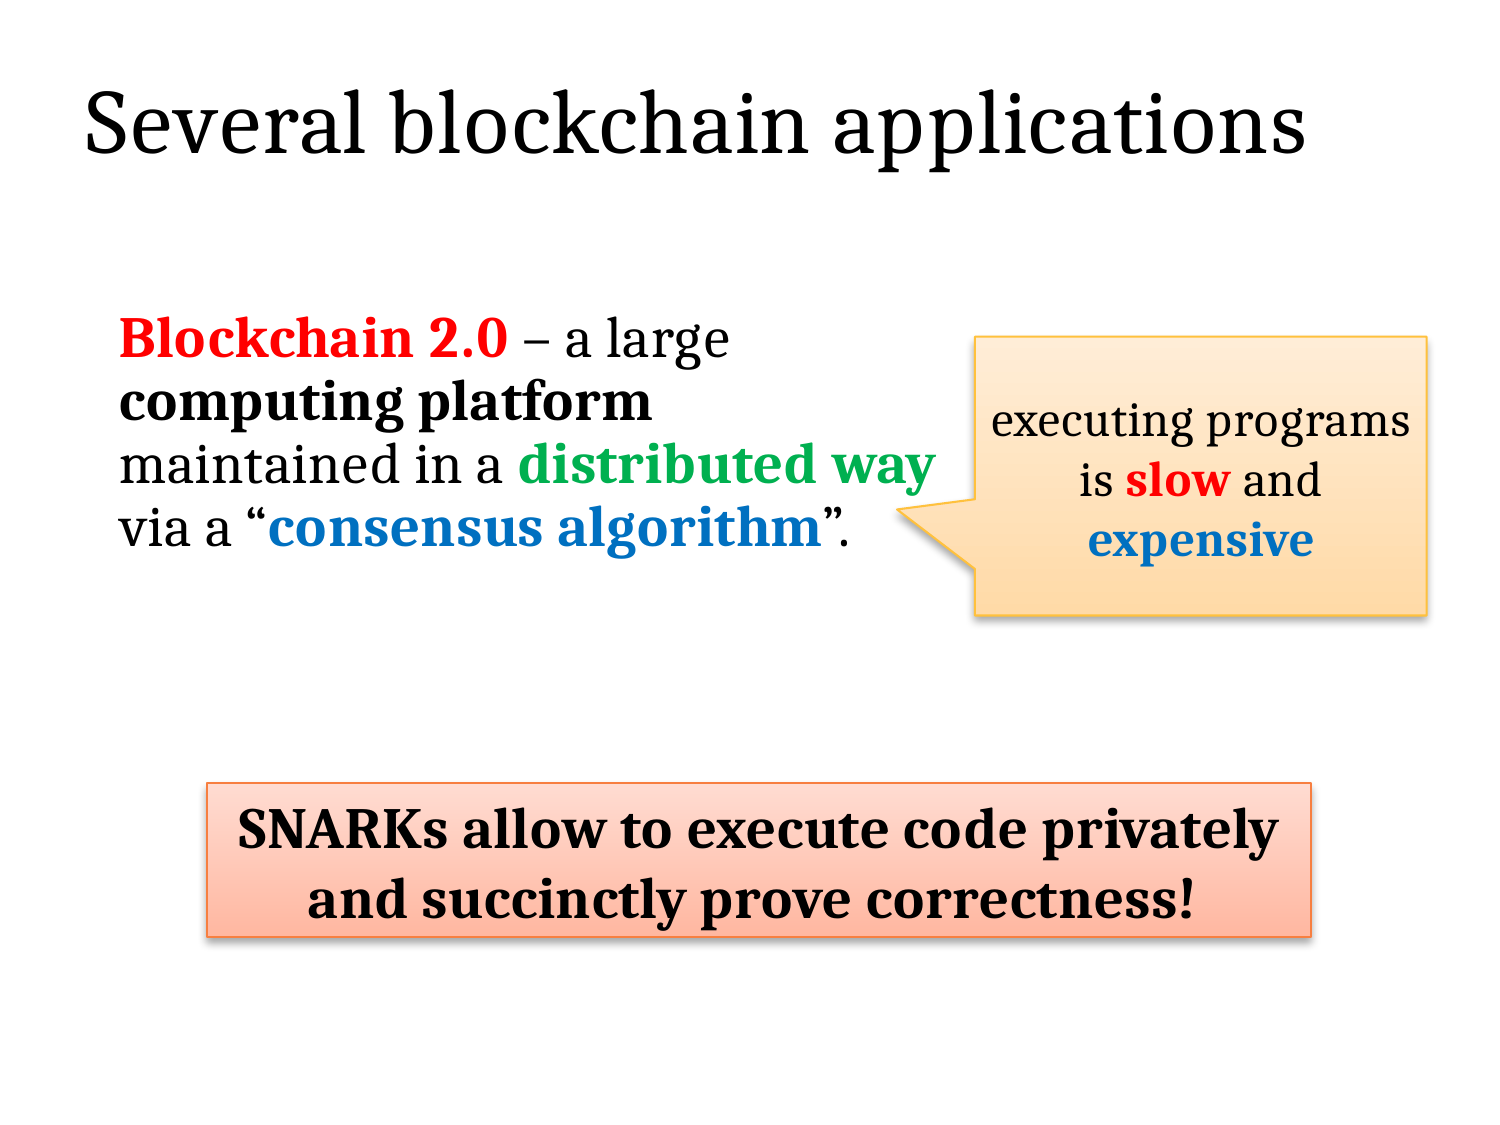

# Several blockchain applications
Blockchain 2.0 – a large computing platform maintained in a distributed way via a “consensus algorithm”.

executing programs is slow and expensive
SNARKs allow to execute code privately and succinctly prove correctness!